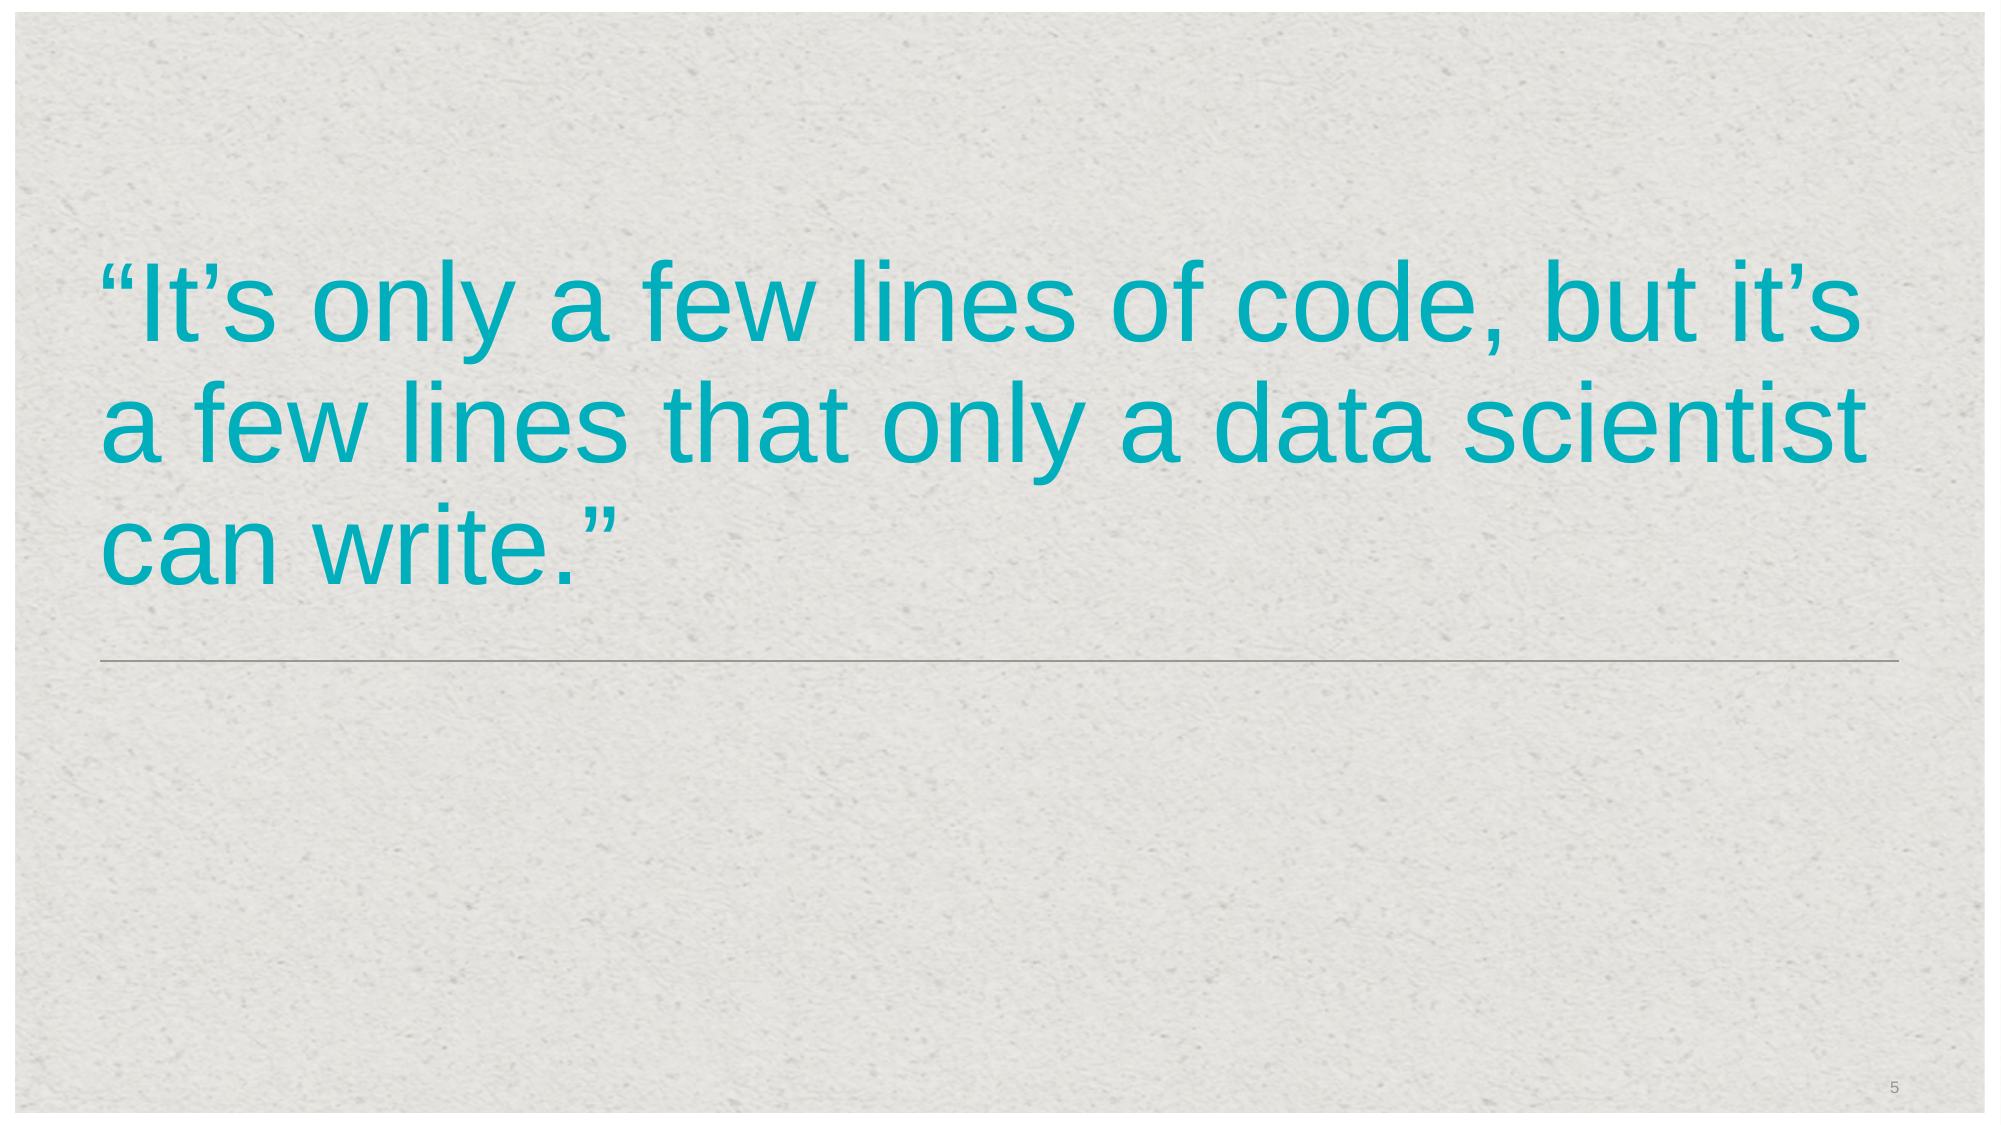

# “It’s only a few lines of code, but it’s a few lines that only a data scientist can write.”